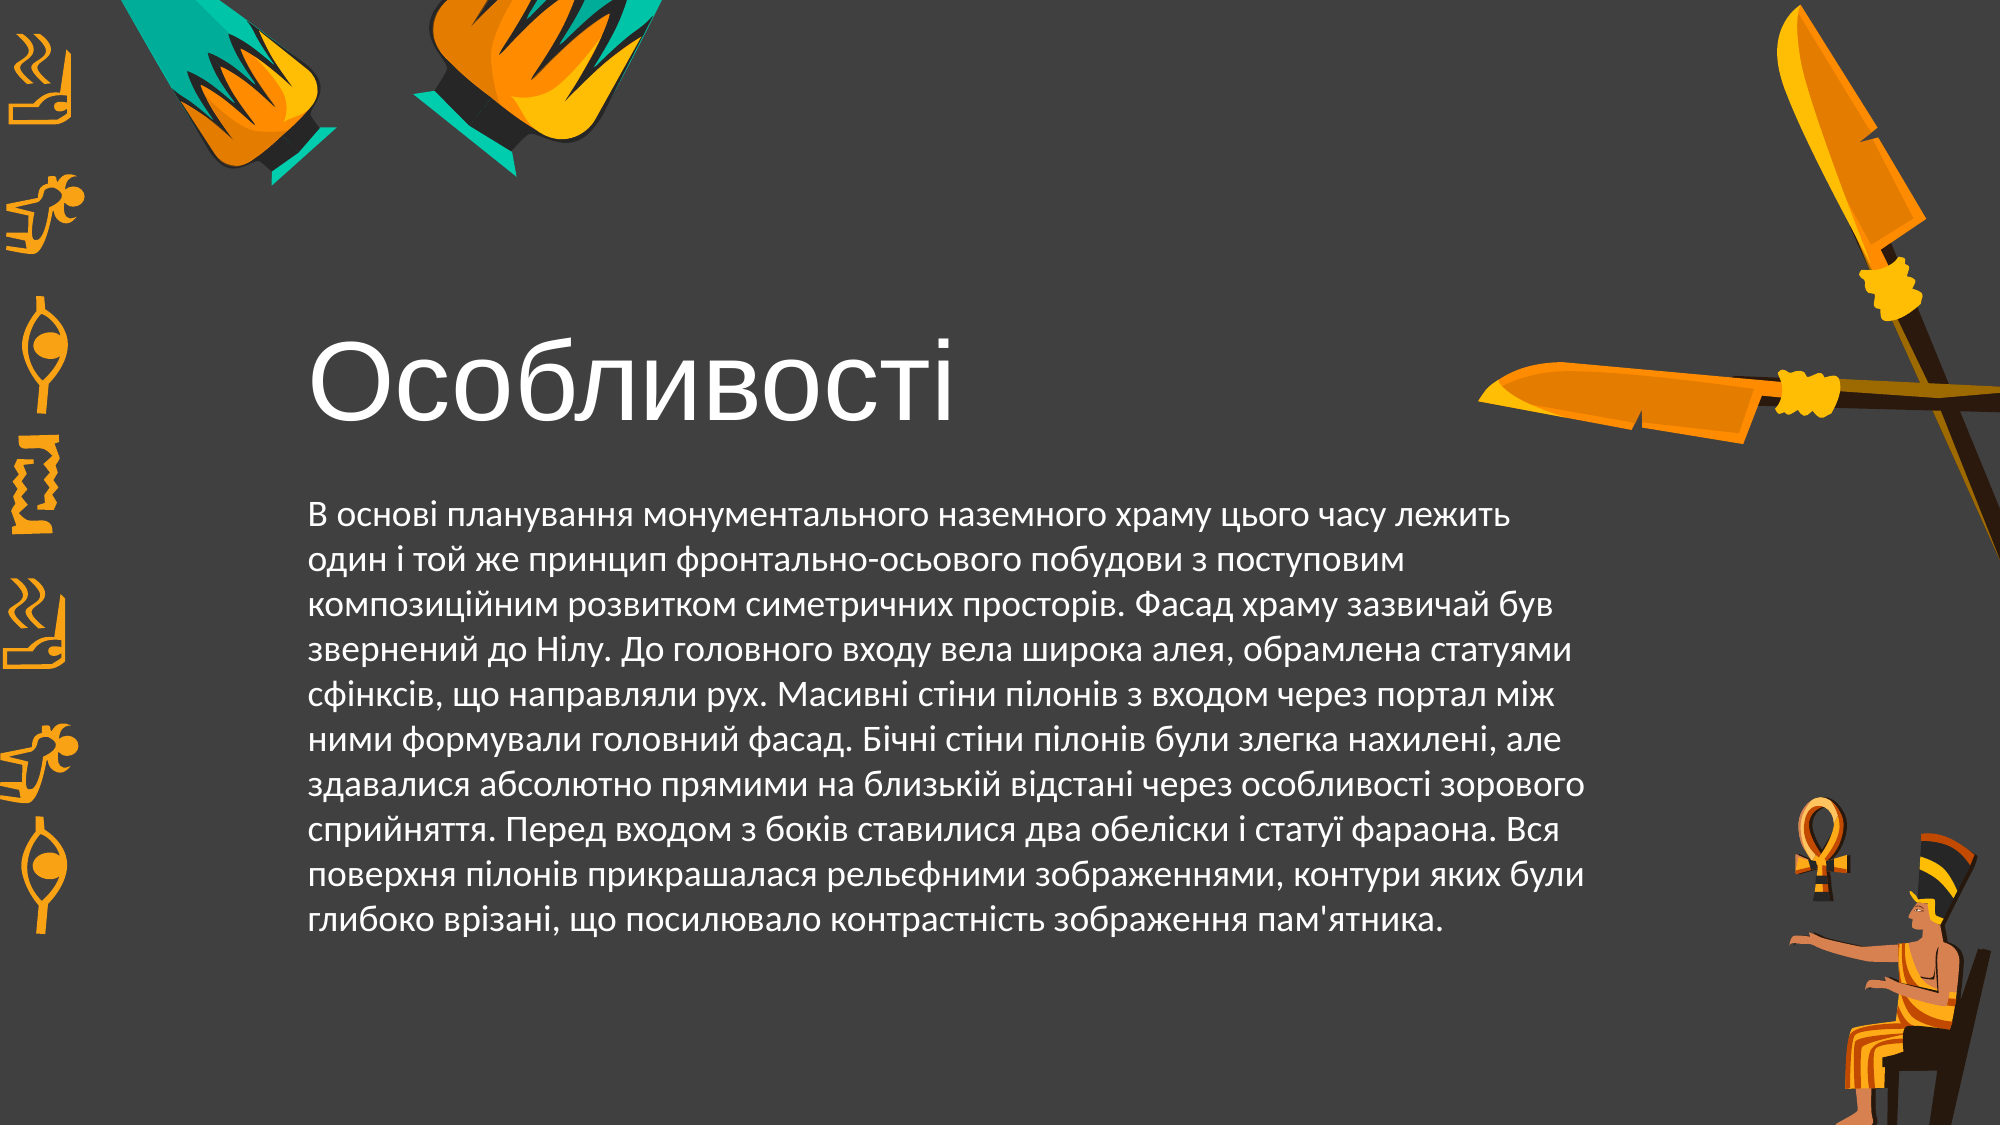

Особливості
В основі планування монументального наземного храму цього часу лежить один і той же принцип фронтально-осьового побудови з поступовим композиційним розвитком симетричних просторів. Фасад храму зазвичай був звернений до Нілу. До головного входу вела широка алея, обрамлена статуями сфінксів, що направляли рух. Масивні стіни пілонів з входом через портал між ними формували головний фасад. Бічні стіни пілонів були злегка нахилені, але здавалися абсолютно прямими на близькій відстані через особливості зорового сприйняття. Перед входом з боків ставилися два обеліски і статуї фараона. Вся поверхня пілонів прикрашалася рельєфними зображеннями, контури яких були глибоко врізані, що посилювало контрастність зображення пам'ятника.